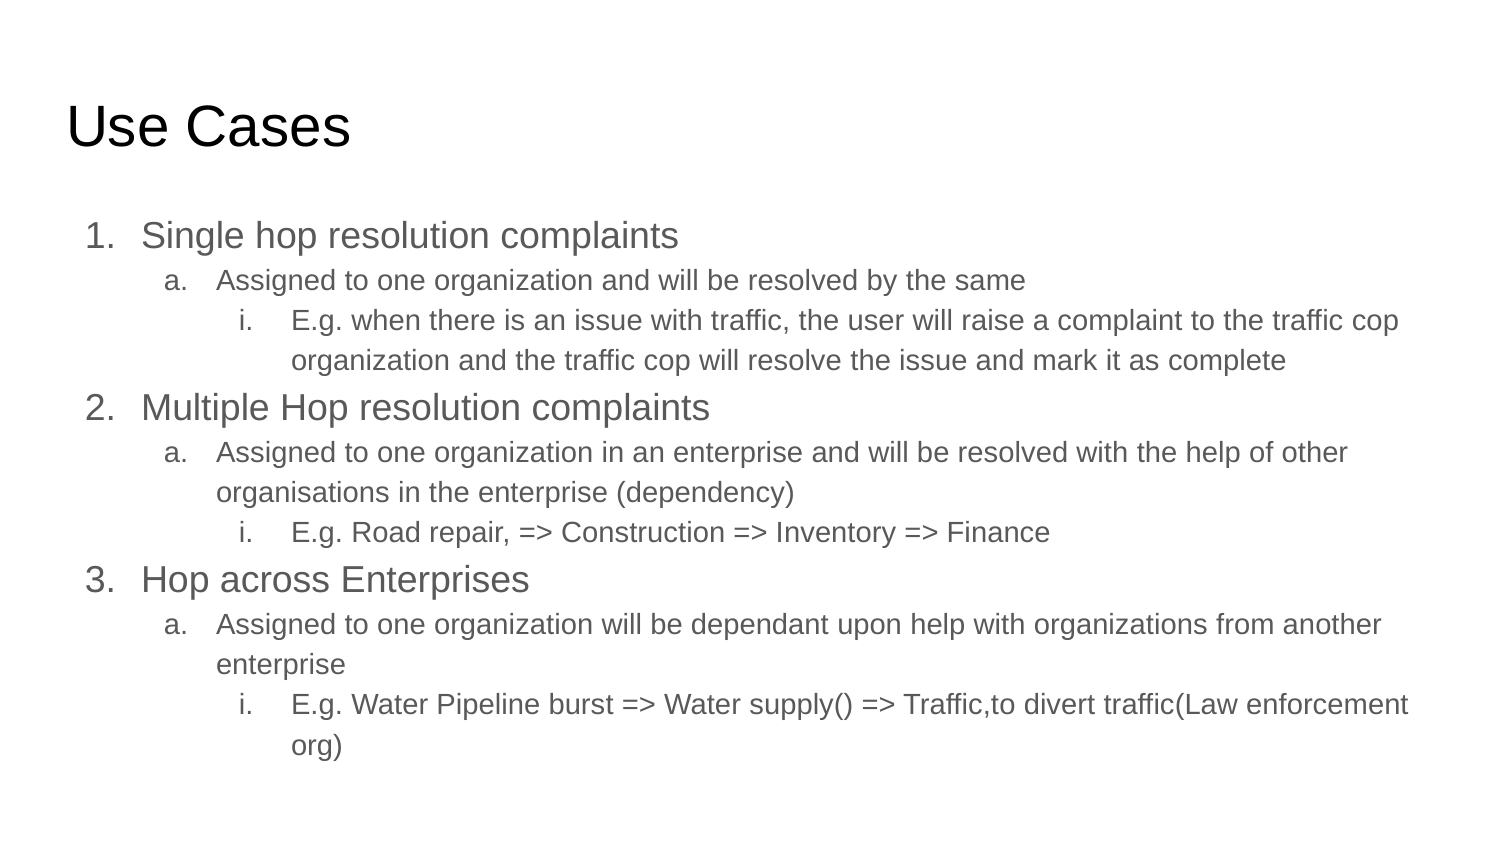

# Use Cases
Single hop resolution complaints
Assigned to one organization and will be resolved by the same
E.g. when there is an issue with traffic, the user will raise a complaint to the traffic cop organization and the traffic cop will resolve the issue and mark it as complete
Multiple Hop resolution complaints
Assigned to one organization in an enterprise and will be resolved with the help of other organisations in the enterprise (dependency)
E.g. Road repair, => Construction => Inventory => Finance
Hop across Enterprises
Assigned to one organization will be dependant upon help with organizations from another enterprise
E.g. Water Pipeline burst => Water supply() => Traffic,to divert traffic(Law enforcement org)